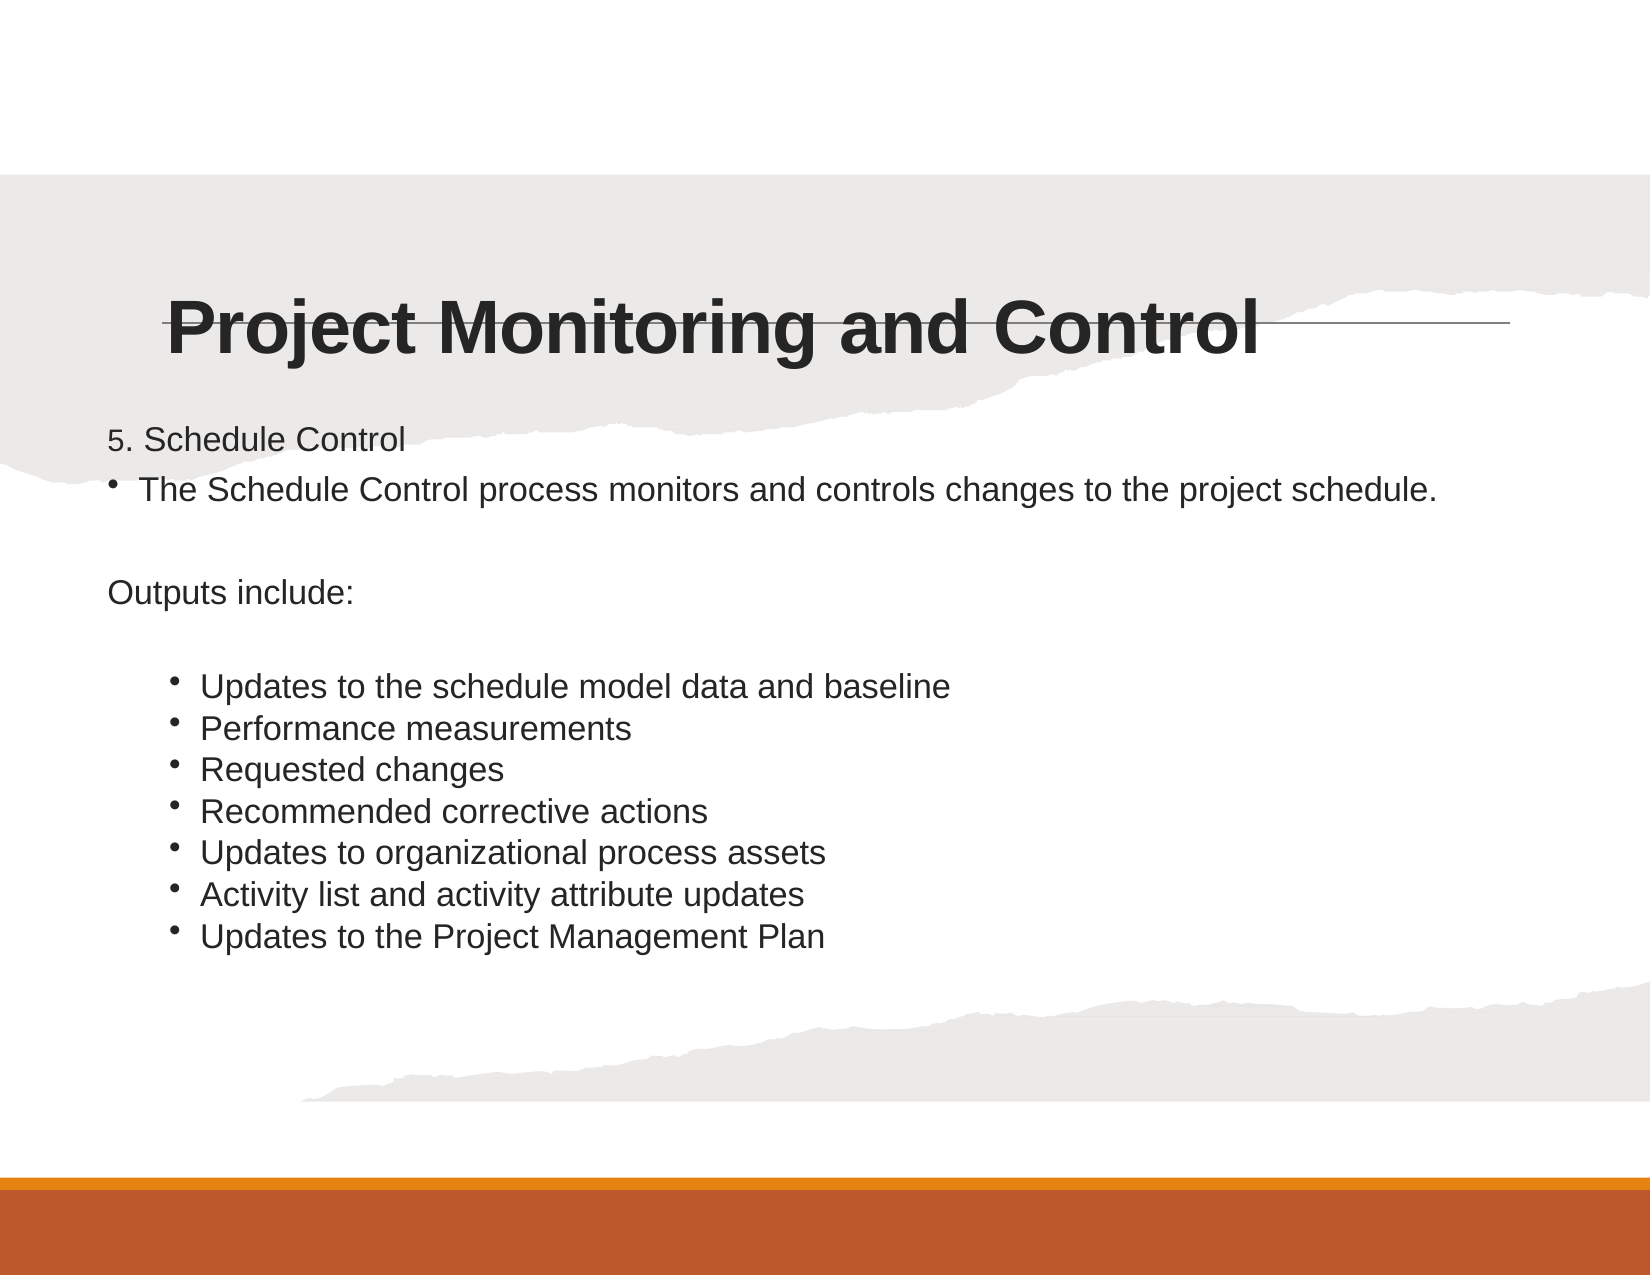

# Project Monitoring and Control
5. Schedule Control
The Schedule Control process monitors and controls changes to the project schedule.

Outputs include:

Updates to the schedule model data and baseline
Performance measurements
Requested changes
Recommended corrective actions
Updates to organizational process assets
Activity list and activity attribute updates
Updates to the Project Management Plan